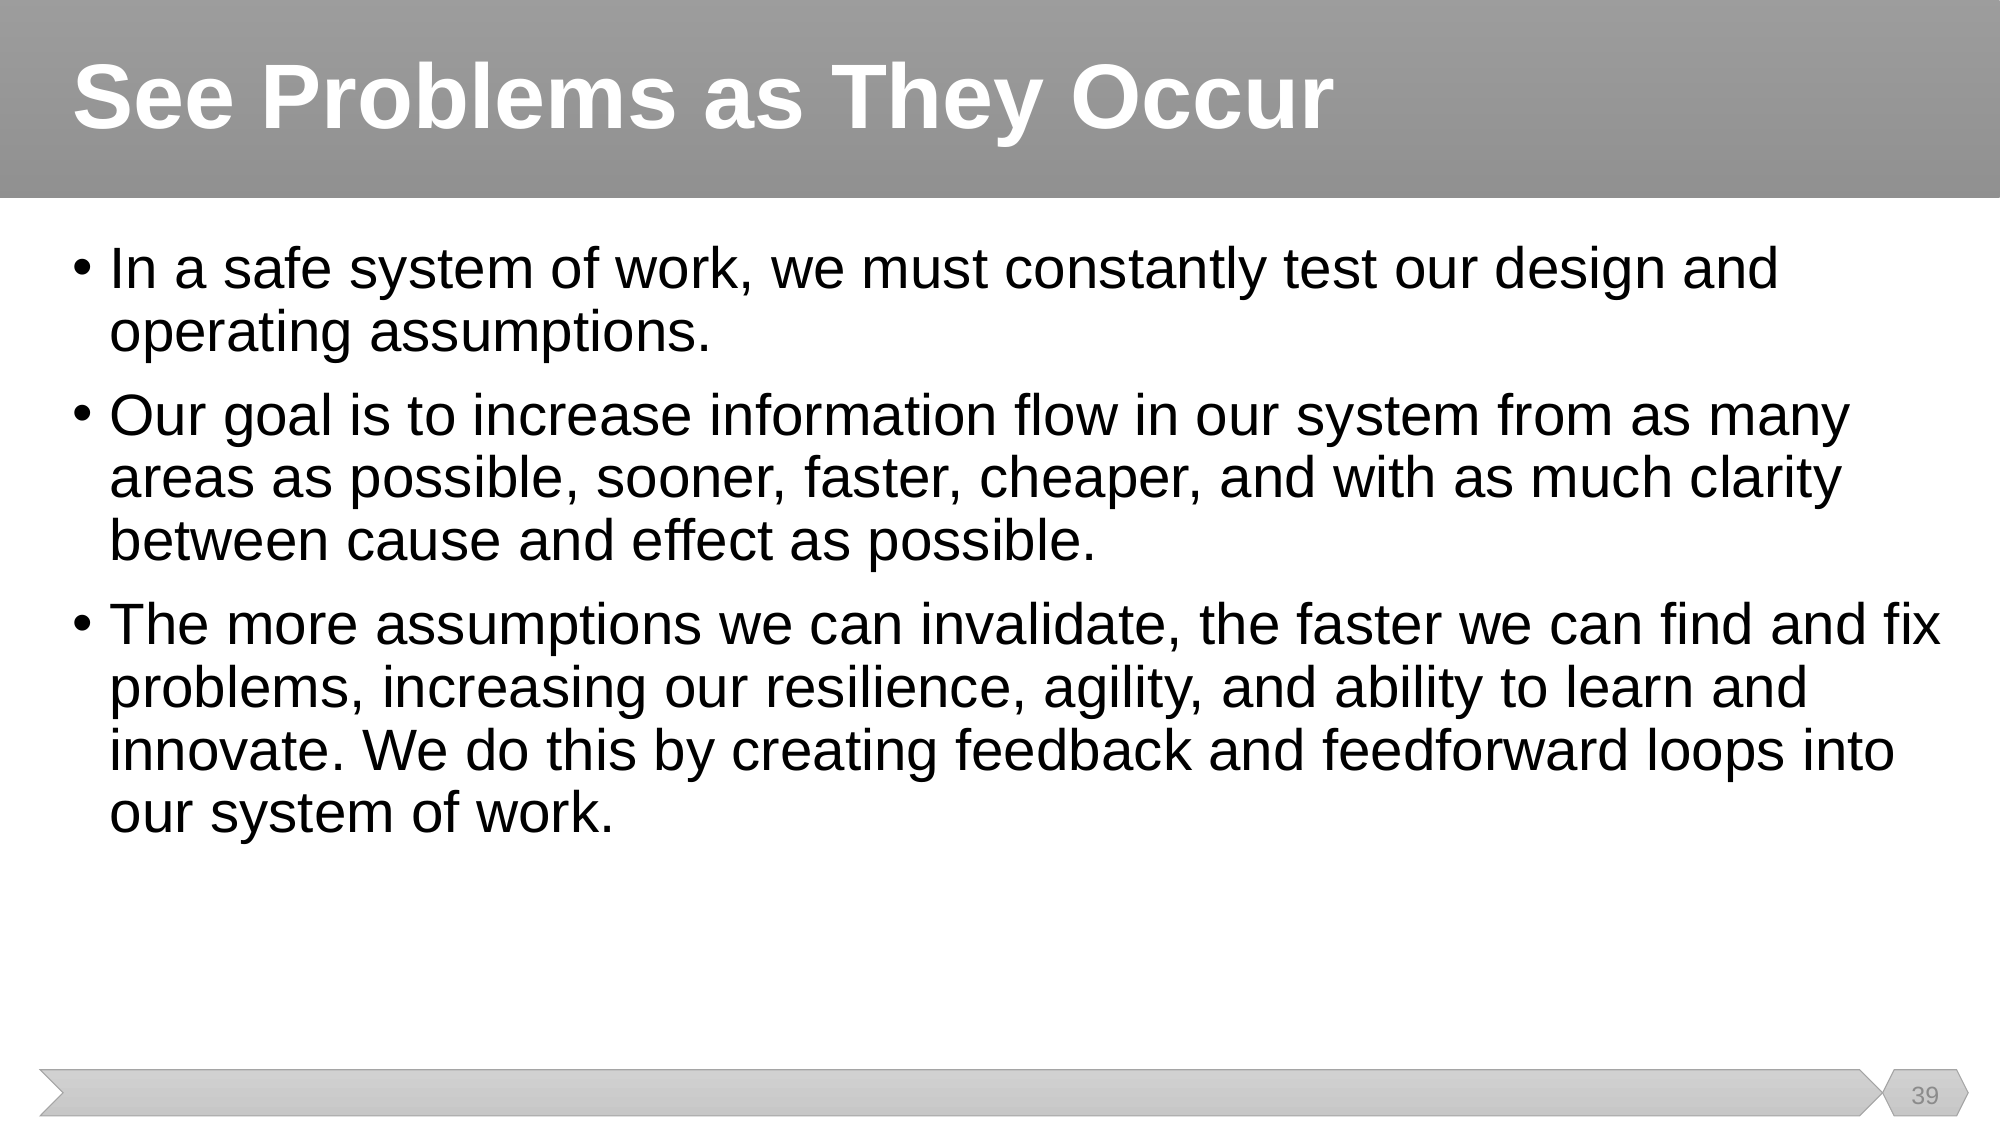

# See Problems as They Occur
In a safe system of work, we must constantly test our design and operating assumptions.
Our goal is to increase information flow in our system from as many areas as possible, sooner, faster, cheaper, and with as much clarity between cause and effect as possible.
The more assumptions we can invalidate, the faster we can find and fix problems, increasing our resilience, agility, and ability to learn and innovate. We do this by creating feedback and feedforward loops into our system of work.
39